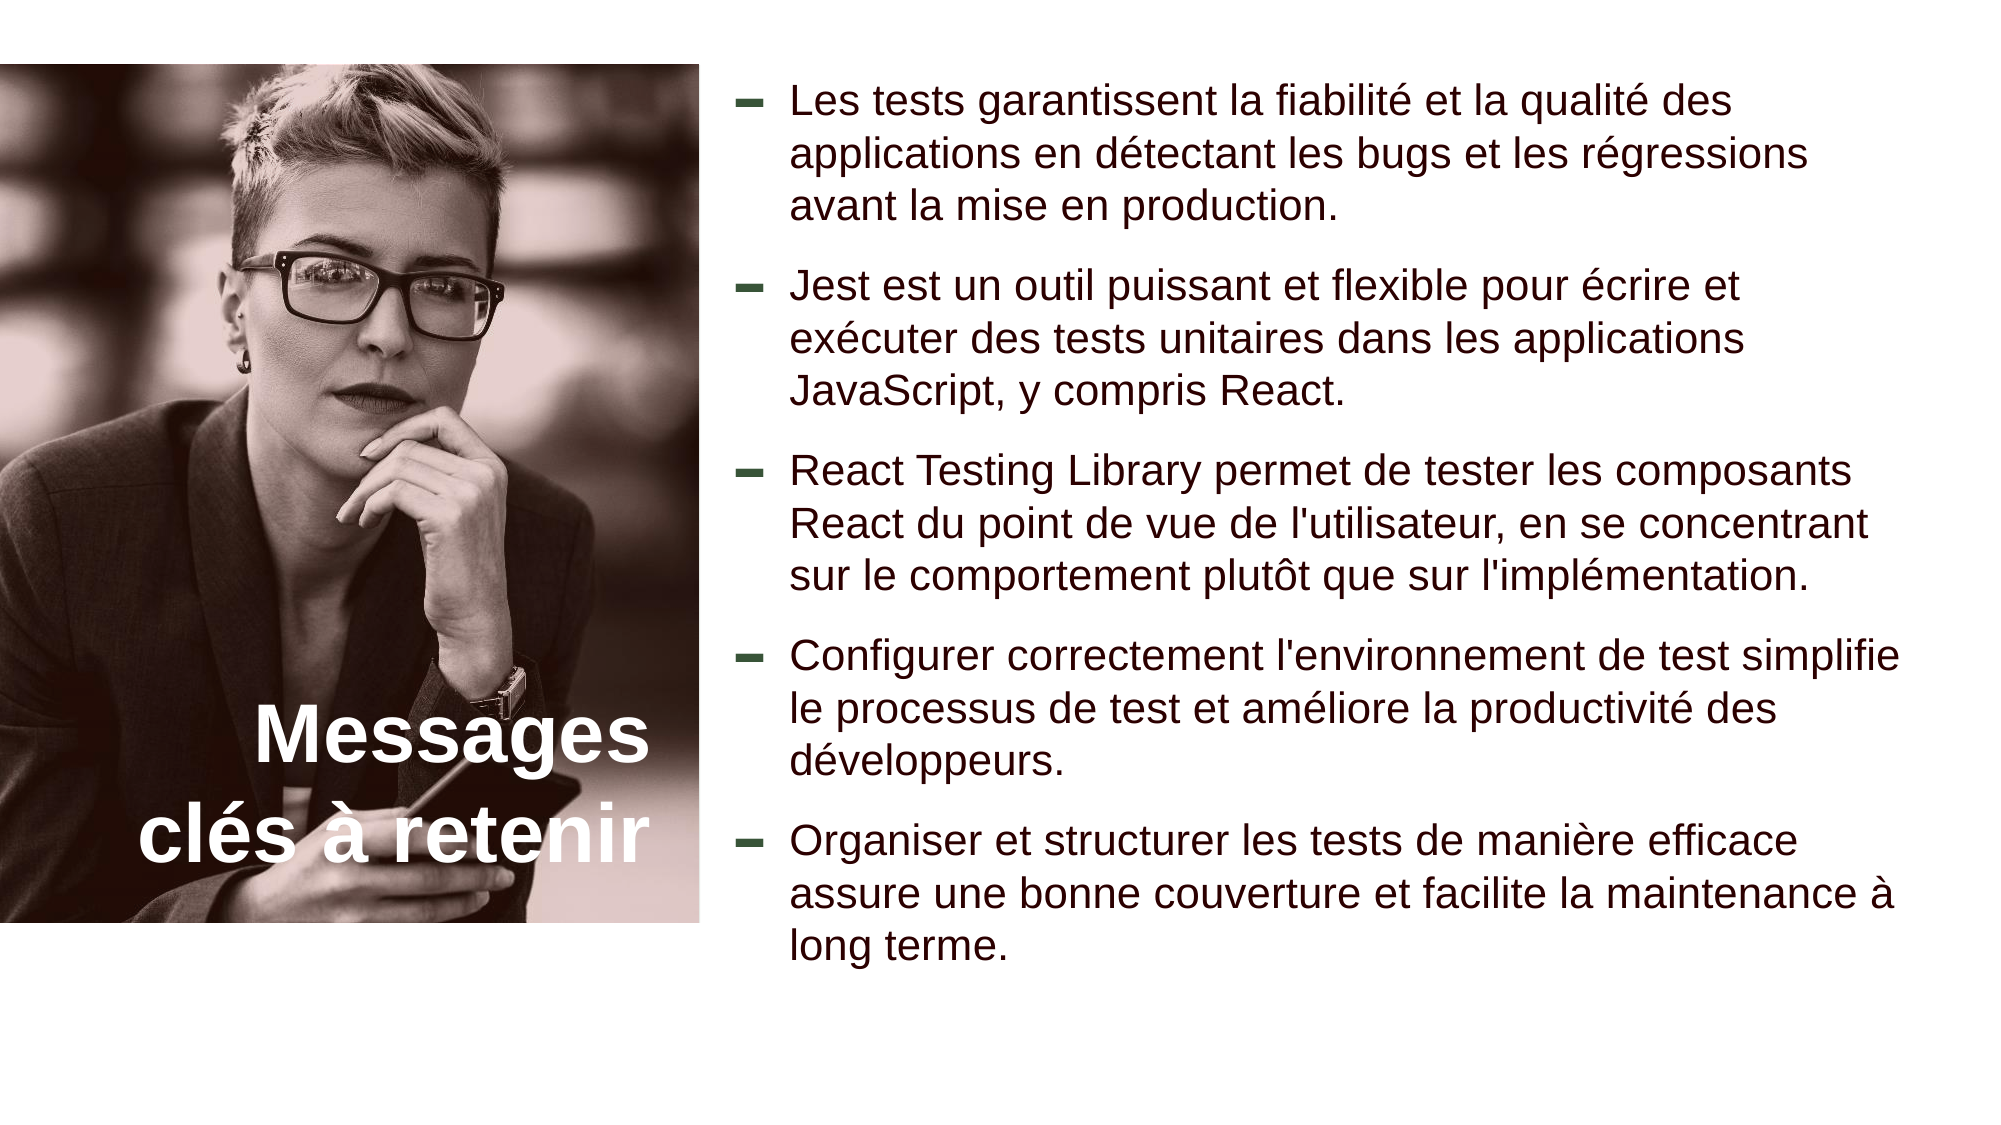

Les tests garantissent la fiabilité et la qualité des applications en détectant les bugs et les régressions avant la mise en production.
Jest est un outil puissant et flexible pour écrire et exécuter des tests unitaires dans les applications JavaScript, y compris React.
React Testing Library permet de tester les composants React du point de vue de l'utilisateur, en se concentrant sur le comportement plutôt que sur l'implémentation.
Configurer correctement l'environnement de test simplifie le processus de test et améliore la productivité des développeurs.
Organiser et structurer les tests de manière efficace assure une bonne couverture et facilite la maintenance à long terme.

# Messages clés à retenir